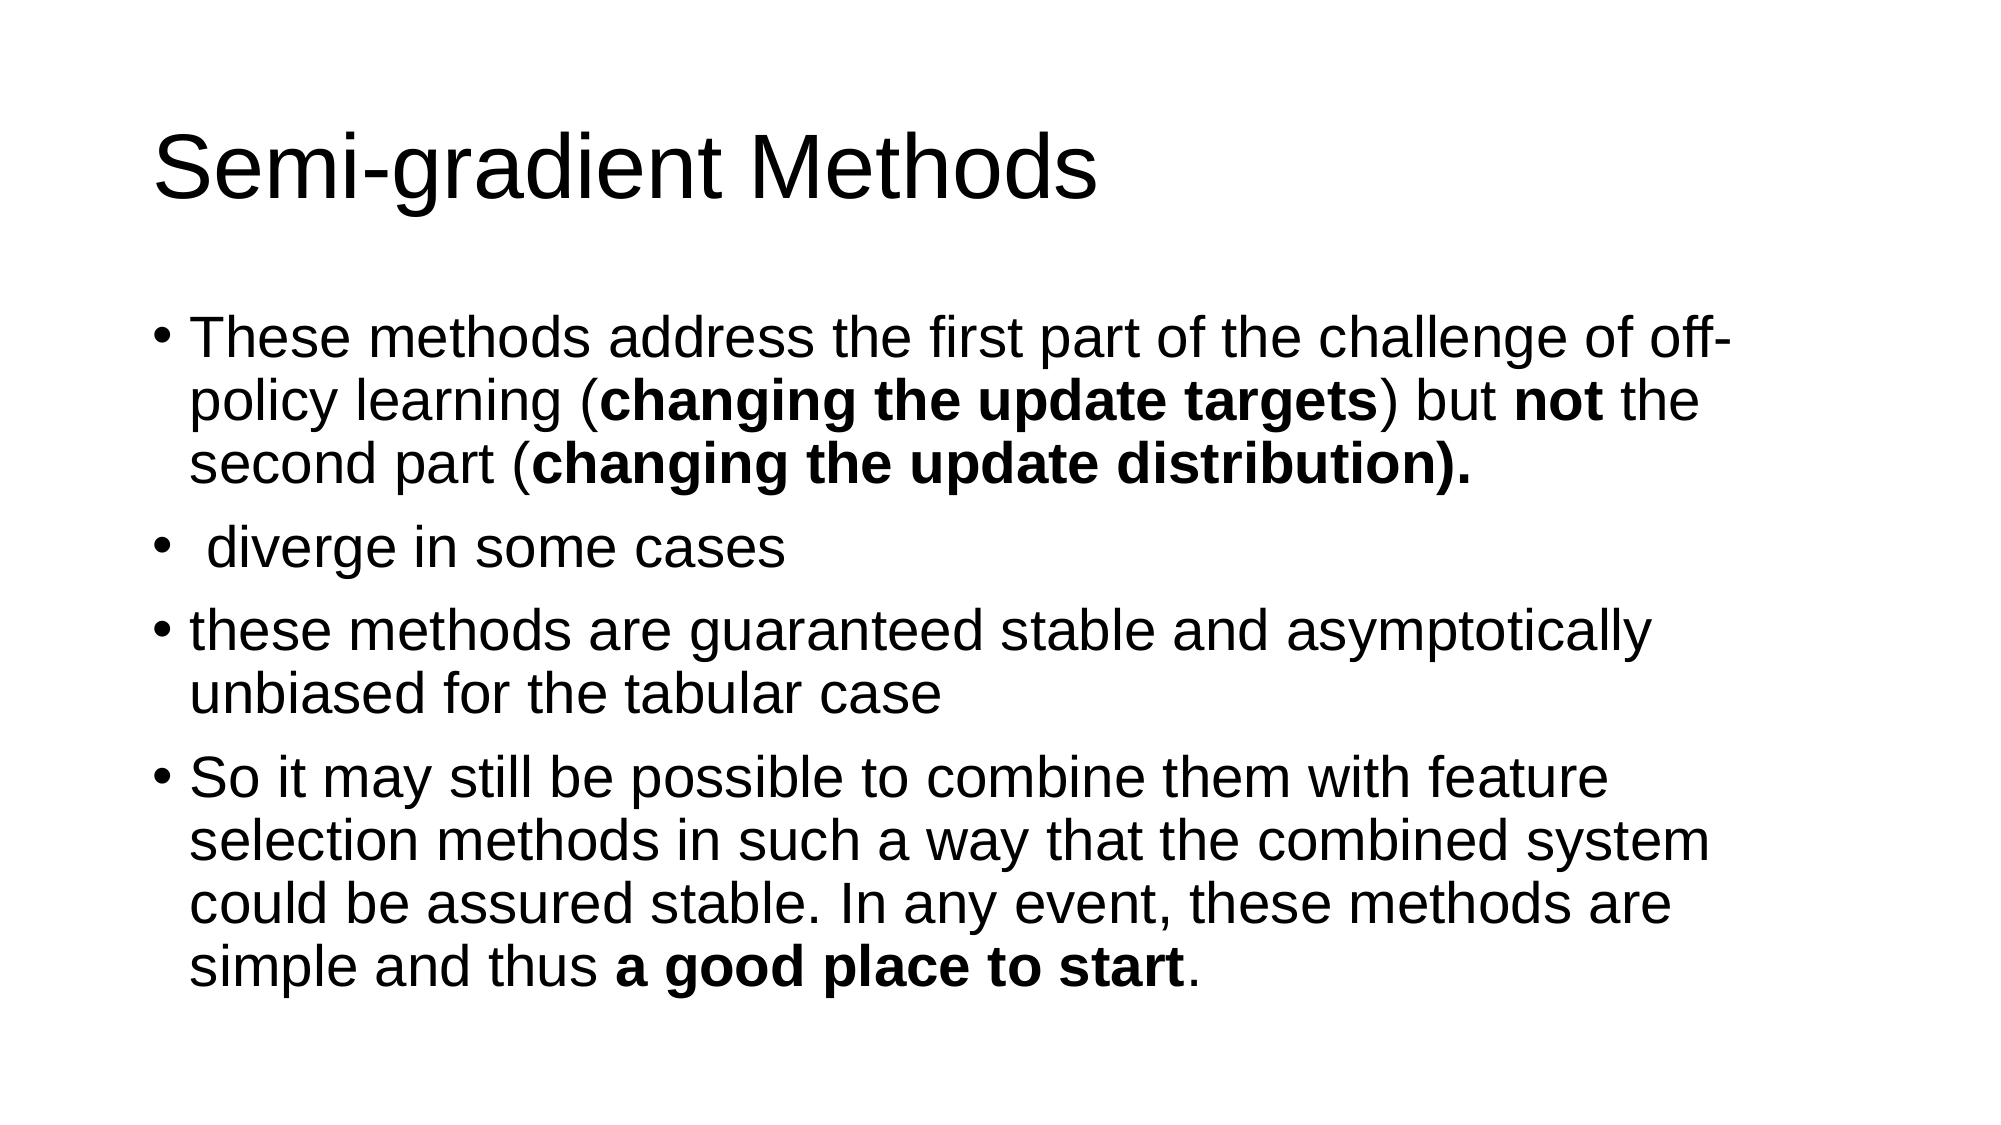

# Semi-gradient Methods
These methods address the first part of the challenge of off-policy learning (changing the update targets) but not the second part (changing the update distribution).
 diverge in some cases
these methods are guaranteed stable and asymptotically unbiased for the tabular case
So it may still be possible to combine them with feature selection methods in such a way that the combined system could be assured stable. In any event, these methods are simple and thus a good place to start.